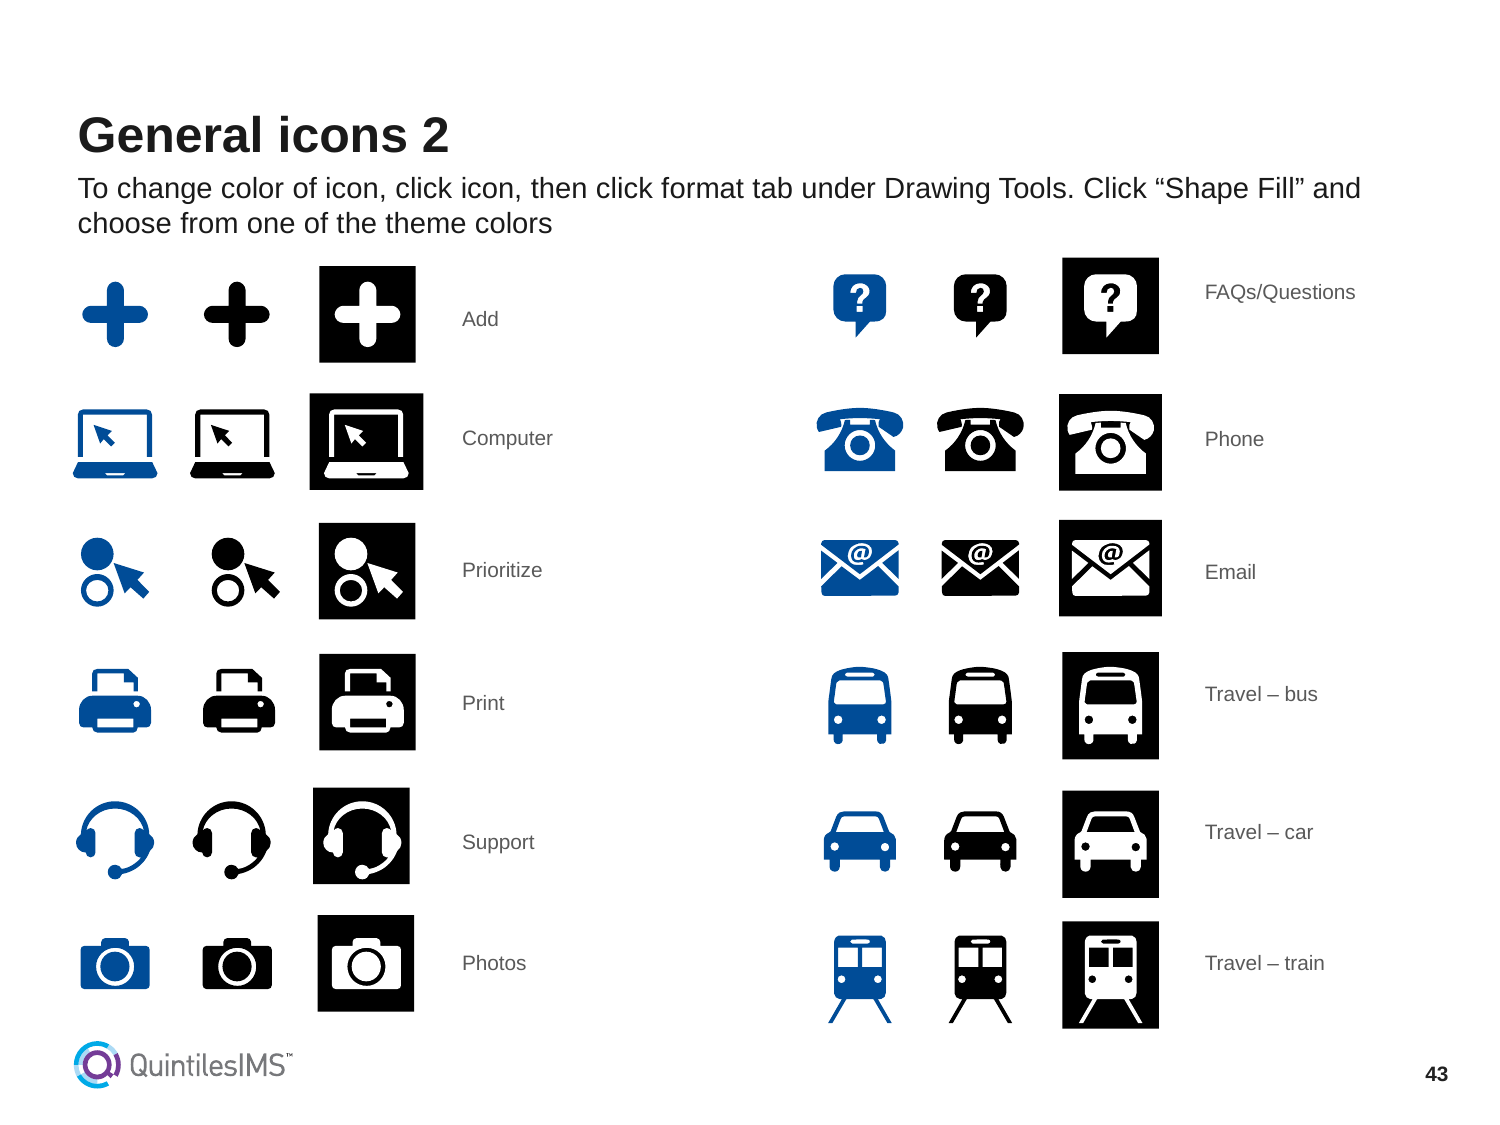

# General icons 2
To change color of icon, click icon, then click format tab under Drawing Tools. Click “Shape Fill” and choose from one of the theme colors

FAQs/Questions

Add

Computer
Phone

Prioritize
Email

Travel – bus
Print

Travel – car
Support

Photos
Travel – train